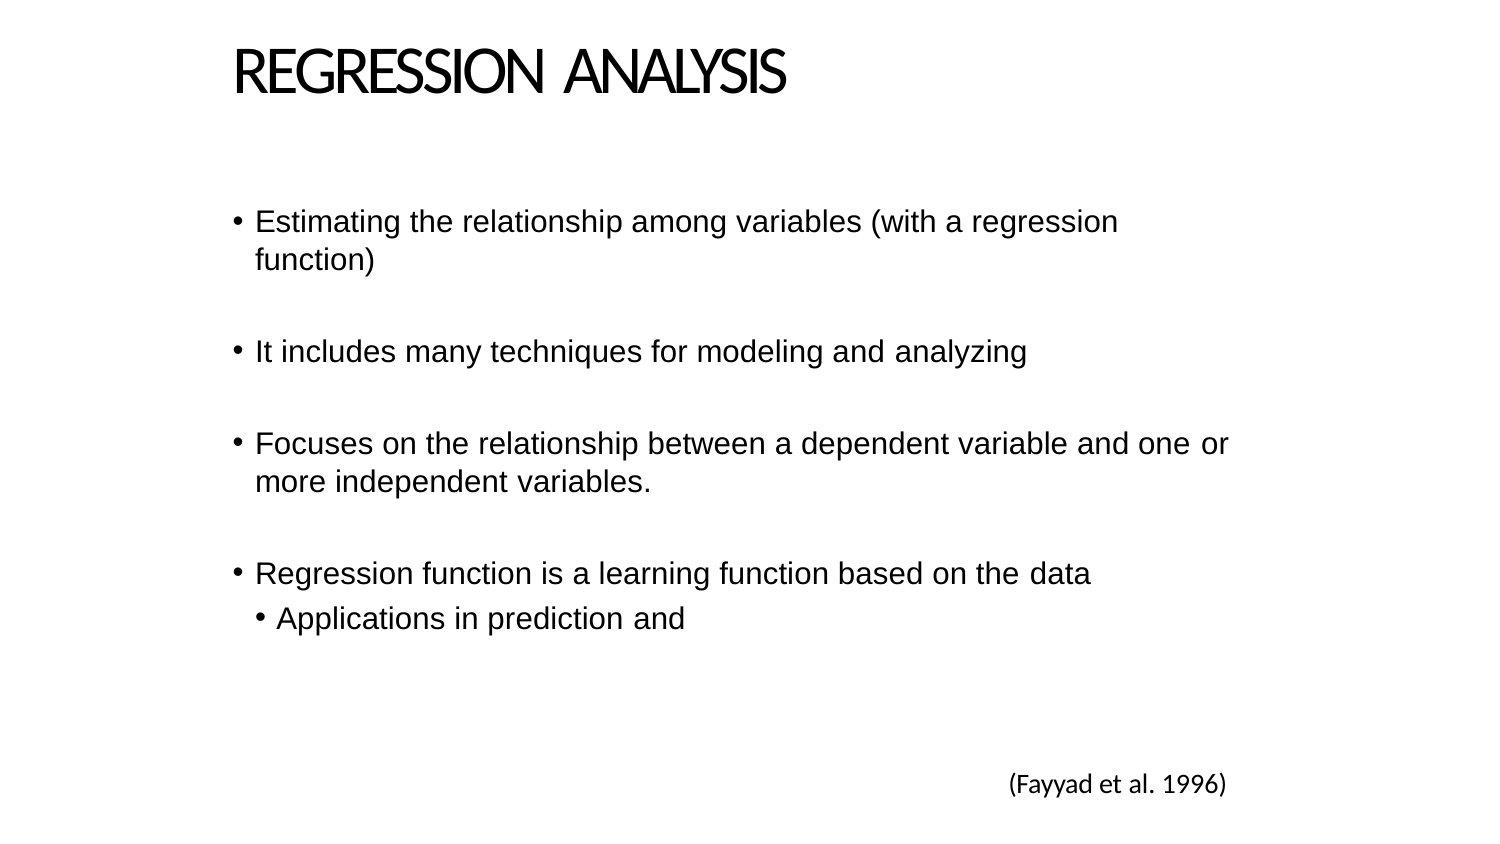

# REGRESSION ANALYSIS
Estimating the relationship among variables (with a regression function)

It includes many techniques for modeling and analyzing

Focuses on the relationship between a dependent variable and one or
more independent variables.

Regression function is a learning function based on the data
Applications in prediction and
(Fayyad et al. 1996)